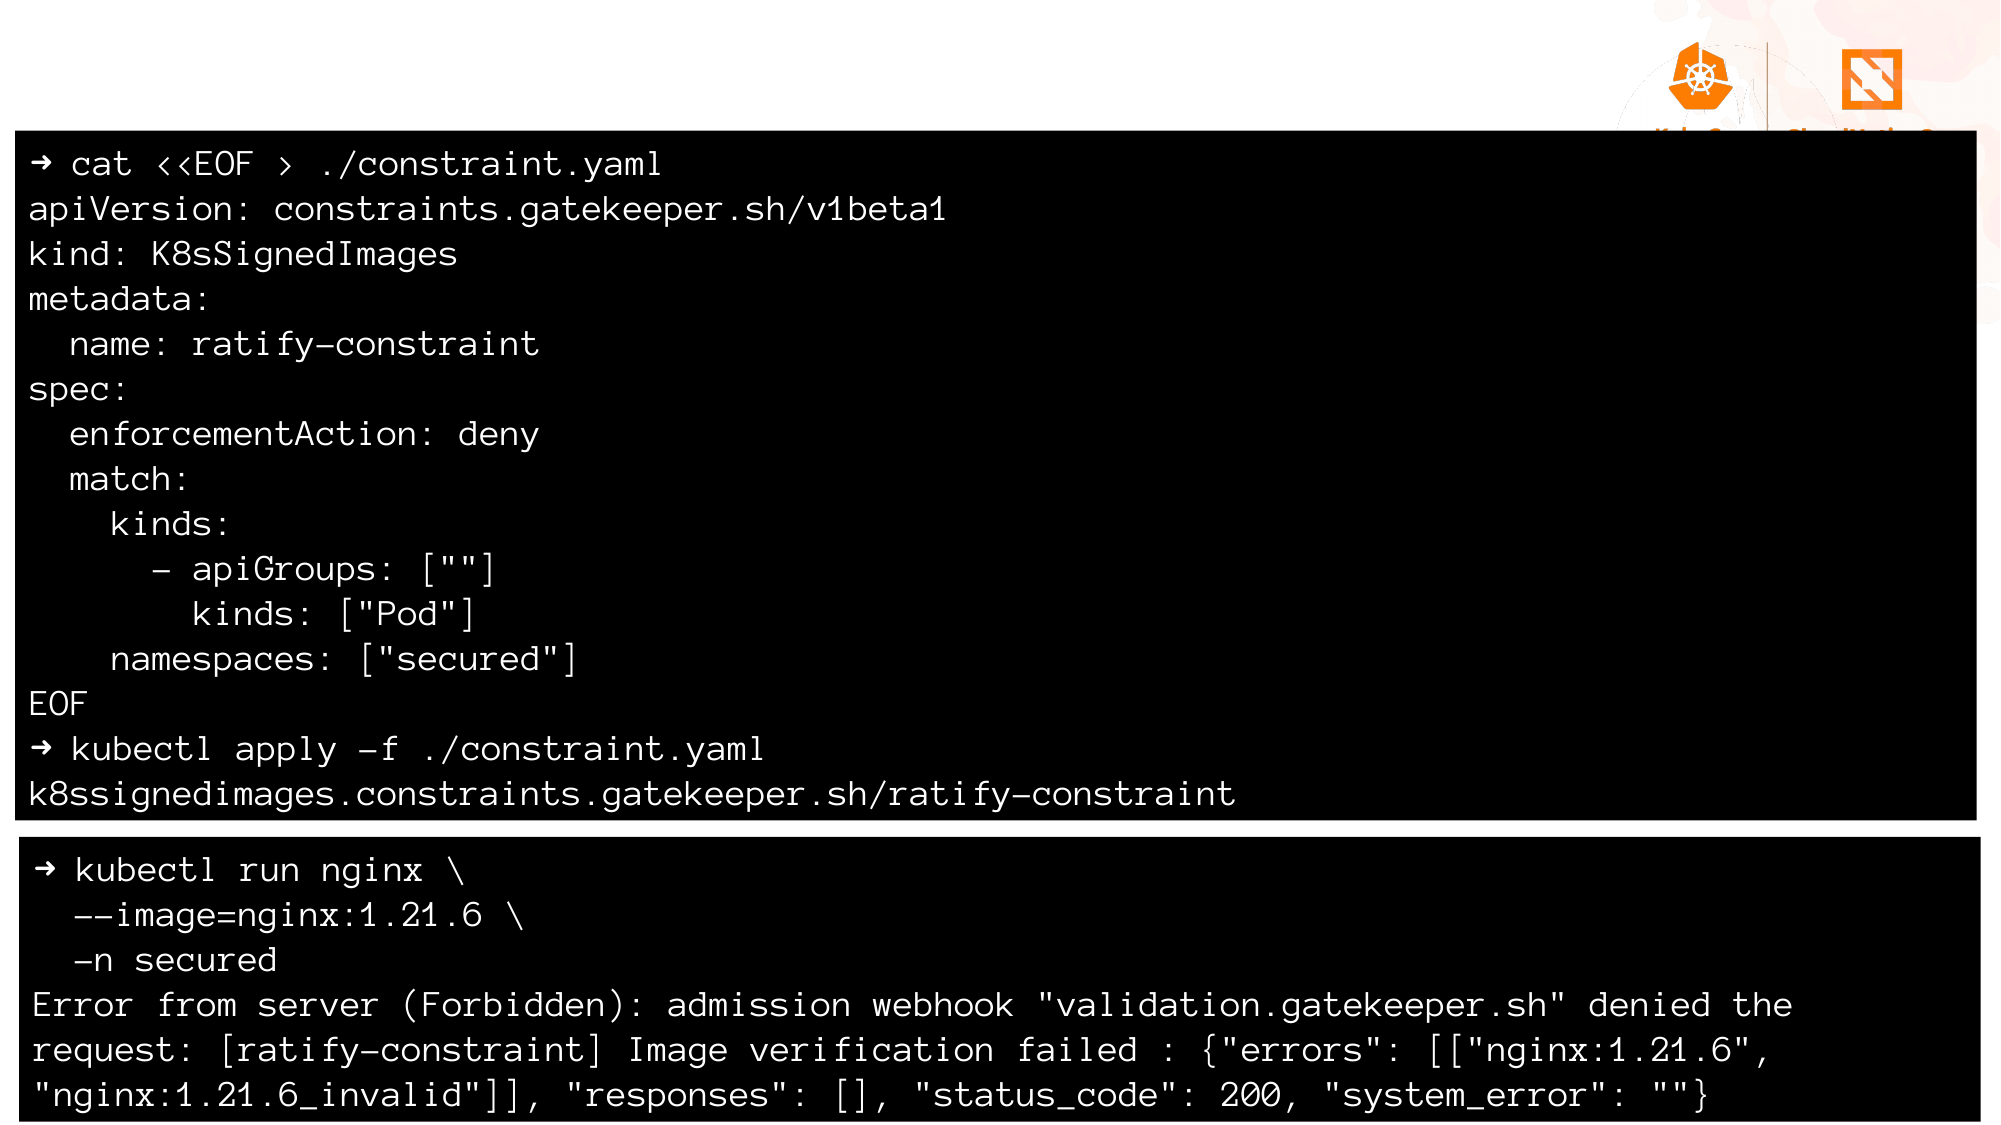

#
➜ cat <<EOF > ./constraint.yaml
apiVersion: constraints.gatekeeper.sh/v1beta1
kind: K8sSignedImages
metadata:
  name: ratify-constraint
spec:
  enforcementAction: deny
  match:
    kinds:
      - apiGroups: [""]
        kinds: ["Pod"]
    namespaces: ["secured"]
EOF
➜ kubectl apply -f ./constraint.yaml
k8ssignedimages.constraints.gatekeeper.sh/ratify-constraint
➜ kubectl run nginx \
  --image=nginx:1.21.6 \
  -n secured
Error from server (Forbidden): admission webhook "validation.gatekeeper.sh" denied the request: [ratify-constraint] Image verification failed : {"errors": [["nginx:1.21.6", "nginx:1.21.6_invalid"]], "responses": [], "status_code": 200, "system_error": ""}